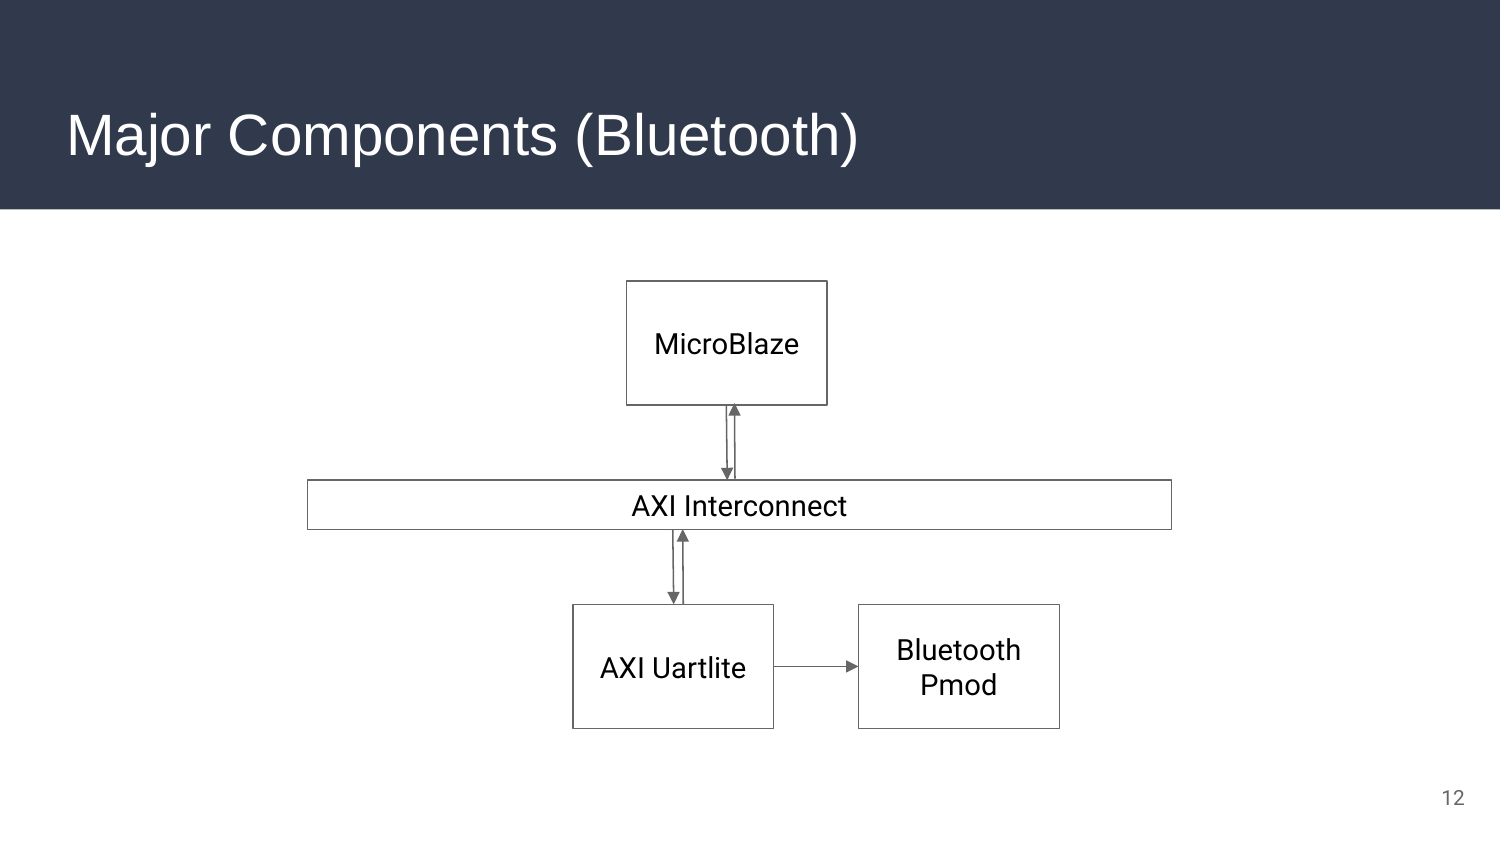

# Major Components (Bluetooth)
MicroBlaze
AXI Interconnect
AXI Uartlite
Bluetooth Pmod
12